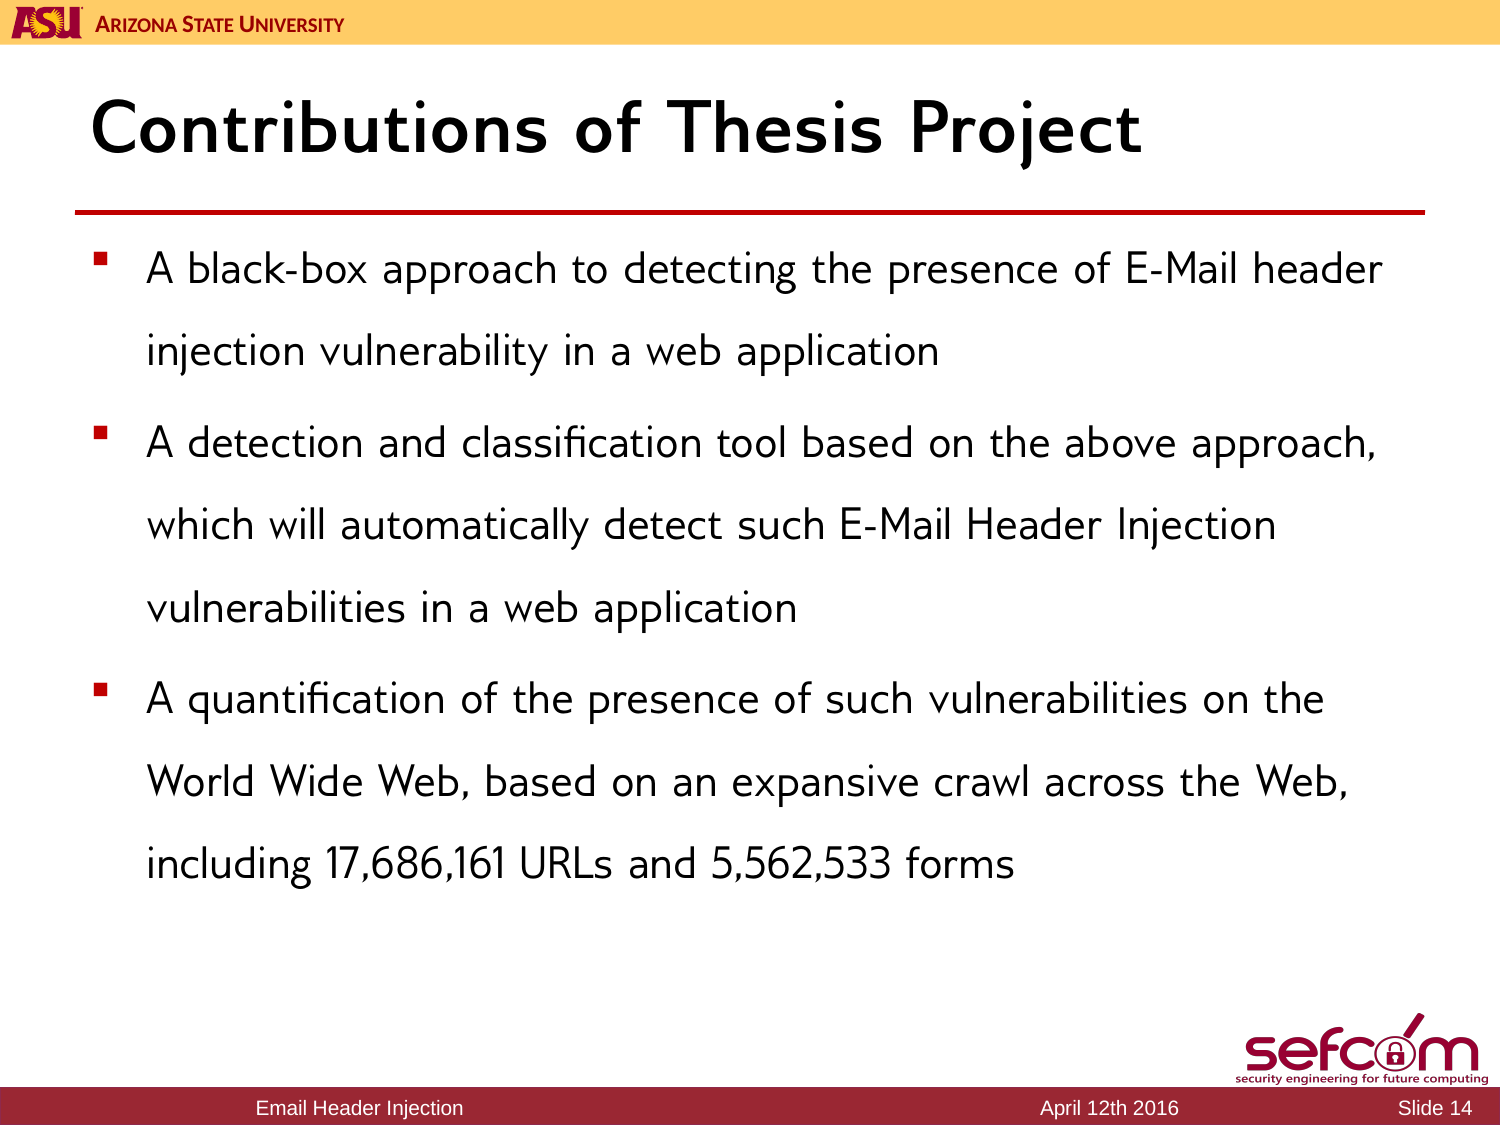

# Contributions of Thesis Project
A black-box approach to detecting the presence of E-Mail header injection vulnerability in a web application
A detection and classification tool based on the above approach, which will automatically detect such E-Mail Header Injection vulnerabilities in a web application
A quantification of the presence of such vulnerabilities on the World Wide Web, based on an expansive crawl across the Web, including 17,686,161 URLs and 5,562,533 forms

Email Header Injection
April 12th 2016
Slide 14